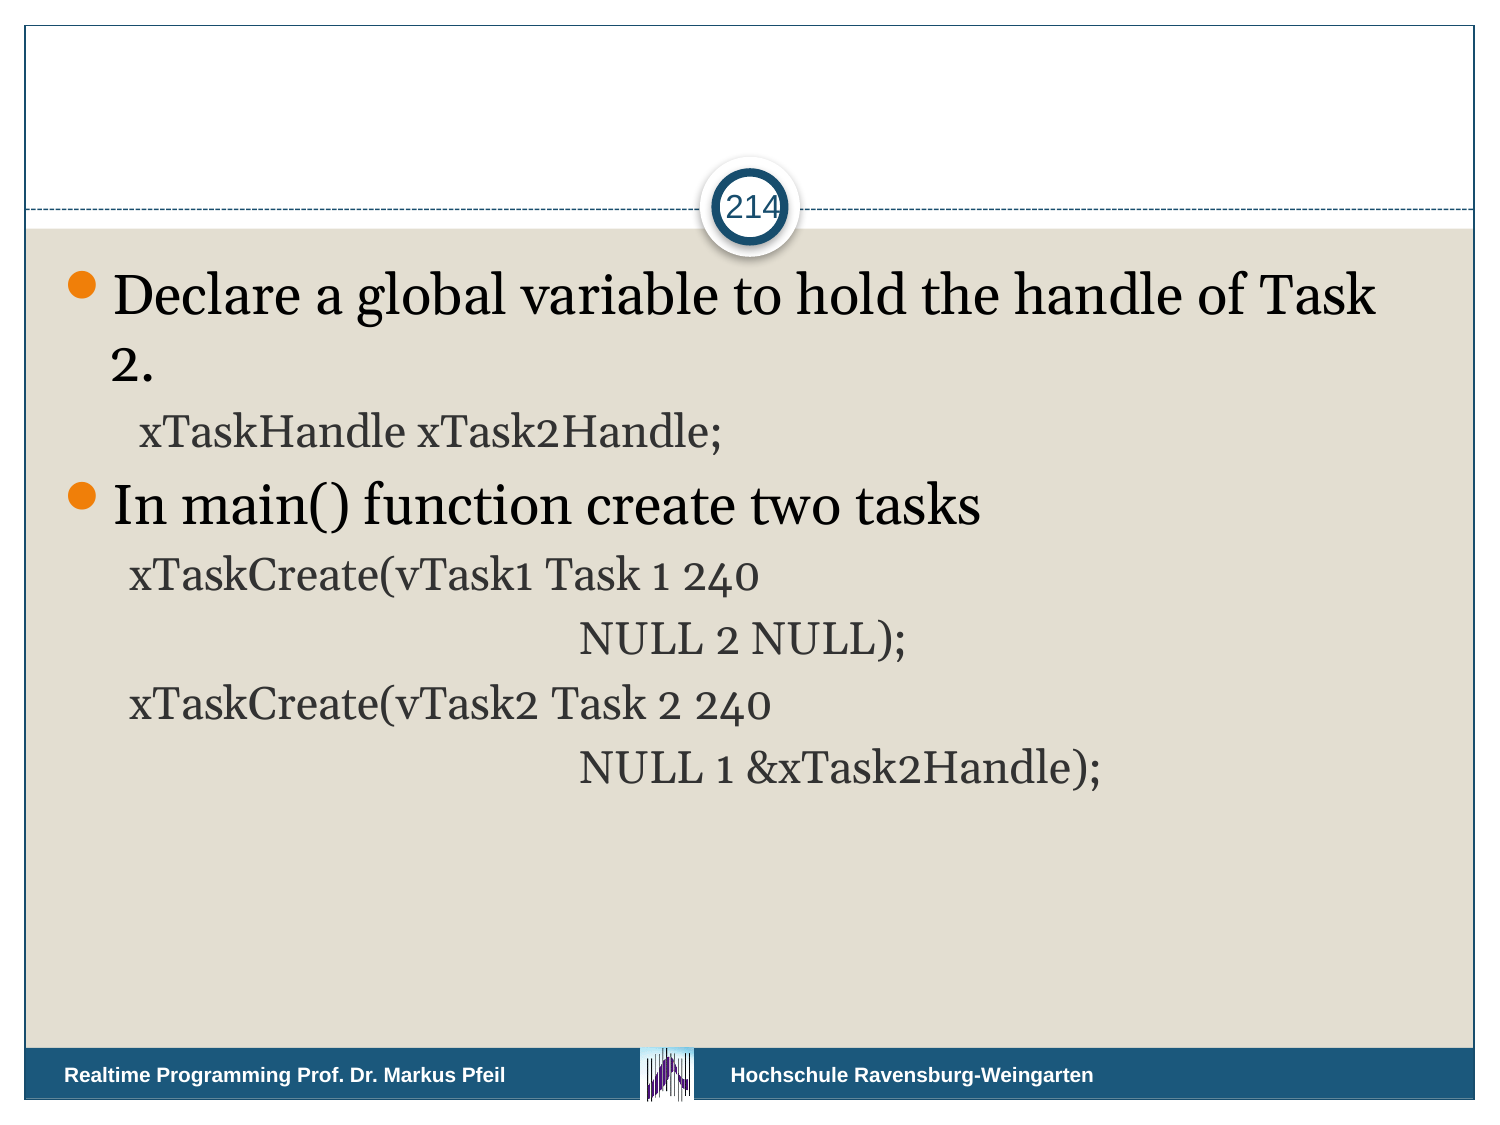

#
214
Declare a global variable to hold the handle of Task 2.
xTaskHandle xTask2Handle;
In main() function create two tasks
xTaskCreate(vTask1 Task 1 240
			NULL 2 NULL);
xTaskCreate(vTask2 Task 2 240
			NULL 1 &xTask2Handle);

Realtime Programming Prof. Dr. Markus Pfeil